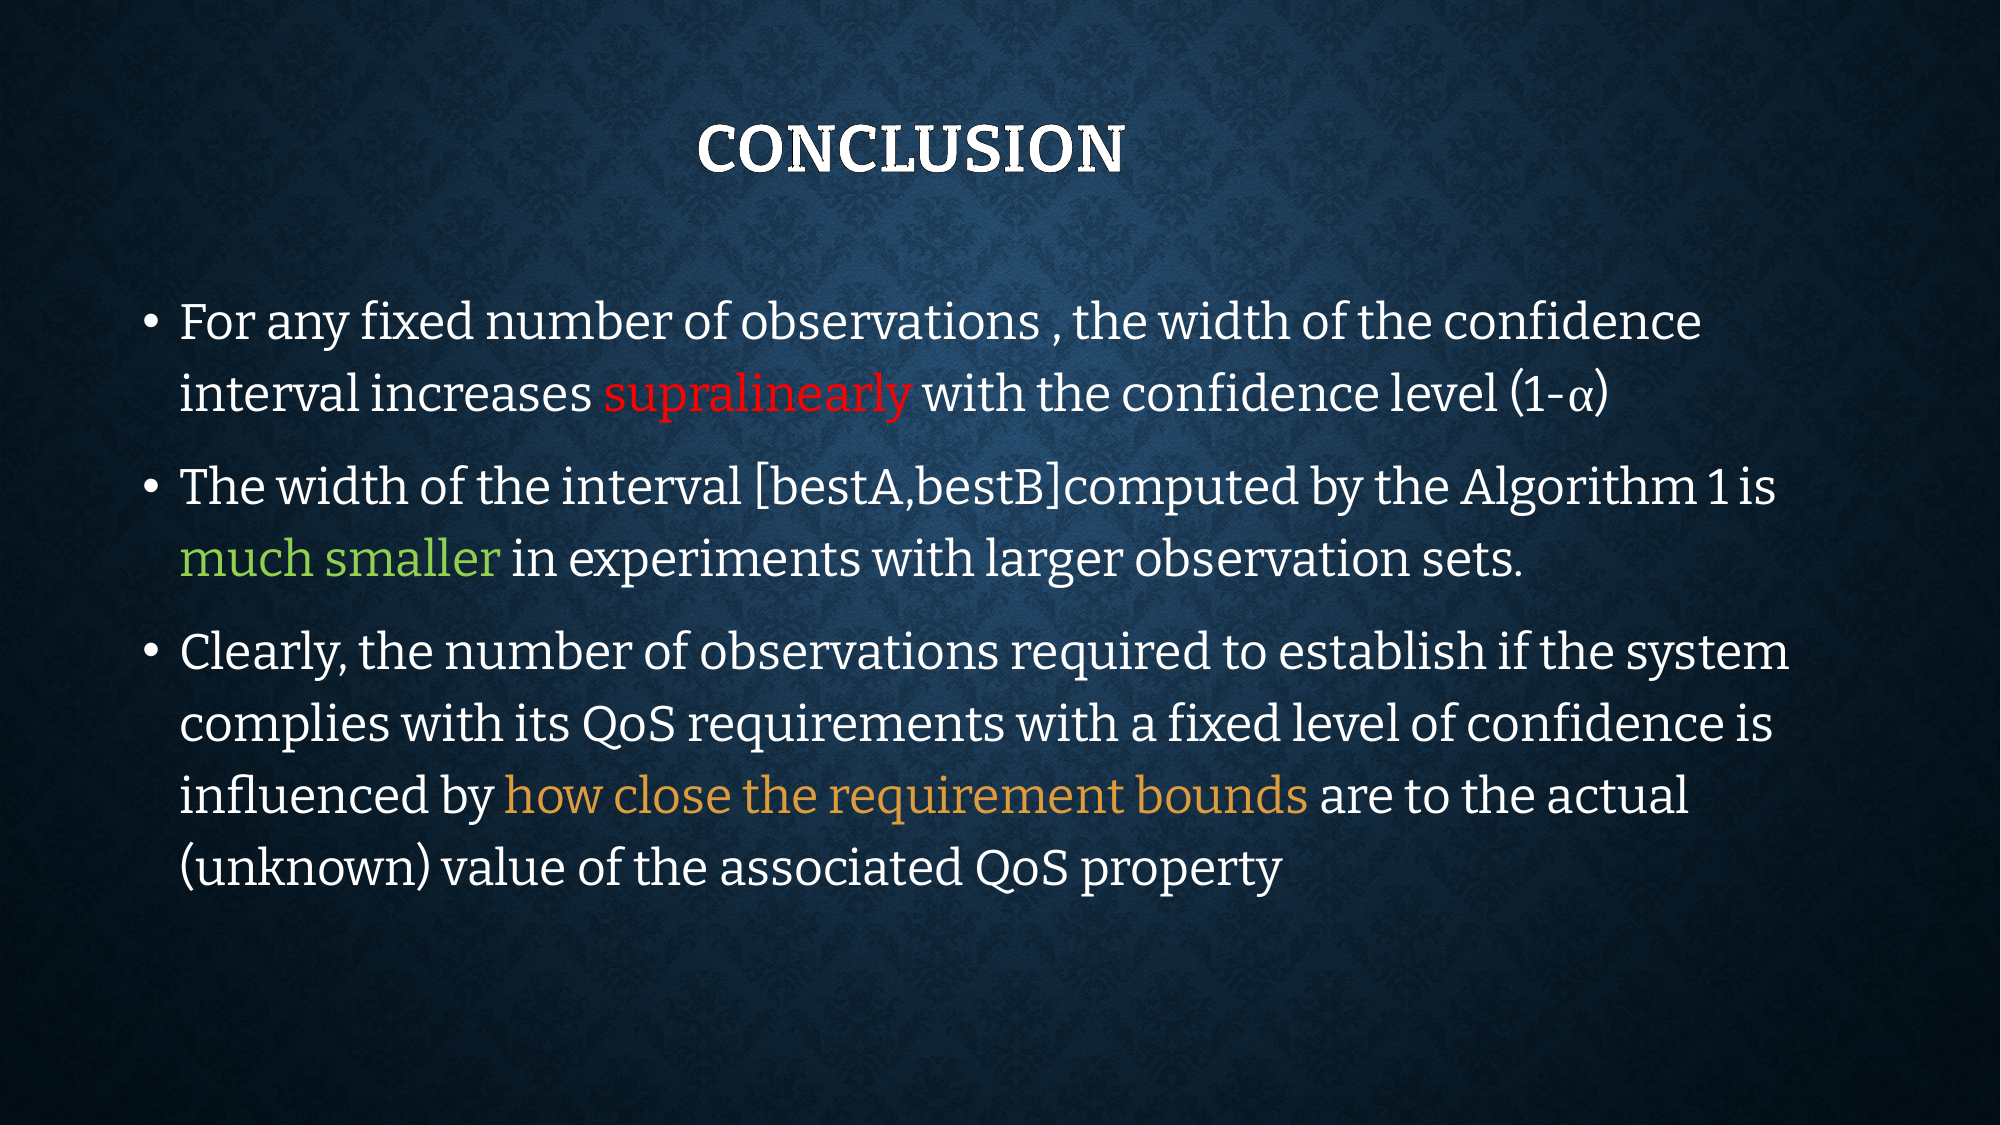

CONCLUSION
For any fixed number of observations , the width of the confidence interval increases supralinearly with the confidence level (1-α)
The width of the interval [bestA,bestB]computed by the Algorithm 1 is much smaller in experiments with larger observation sets.
Clearly, the number of observations required to establish if the system complies with its QoS requirements with a fixed level of confidence is influenced by how close the requirement bounds are to the actual (unknown) value of the associated QoS property